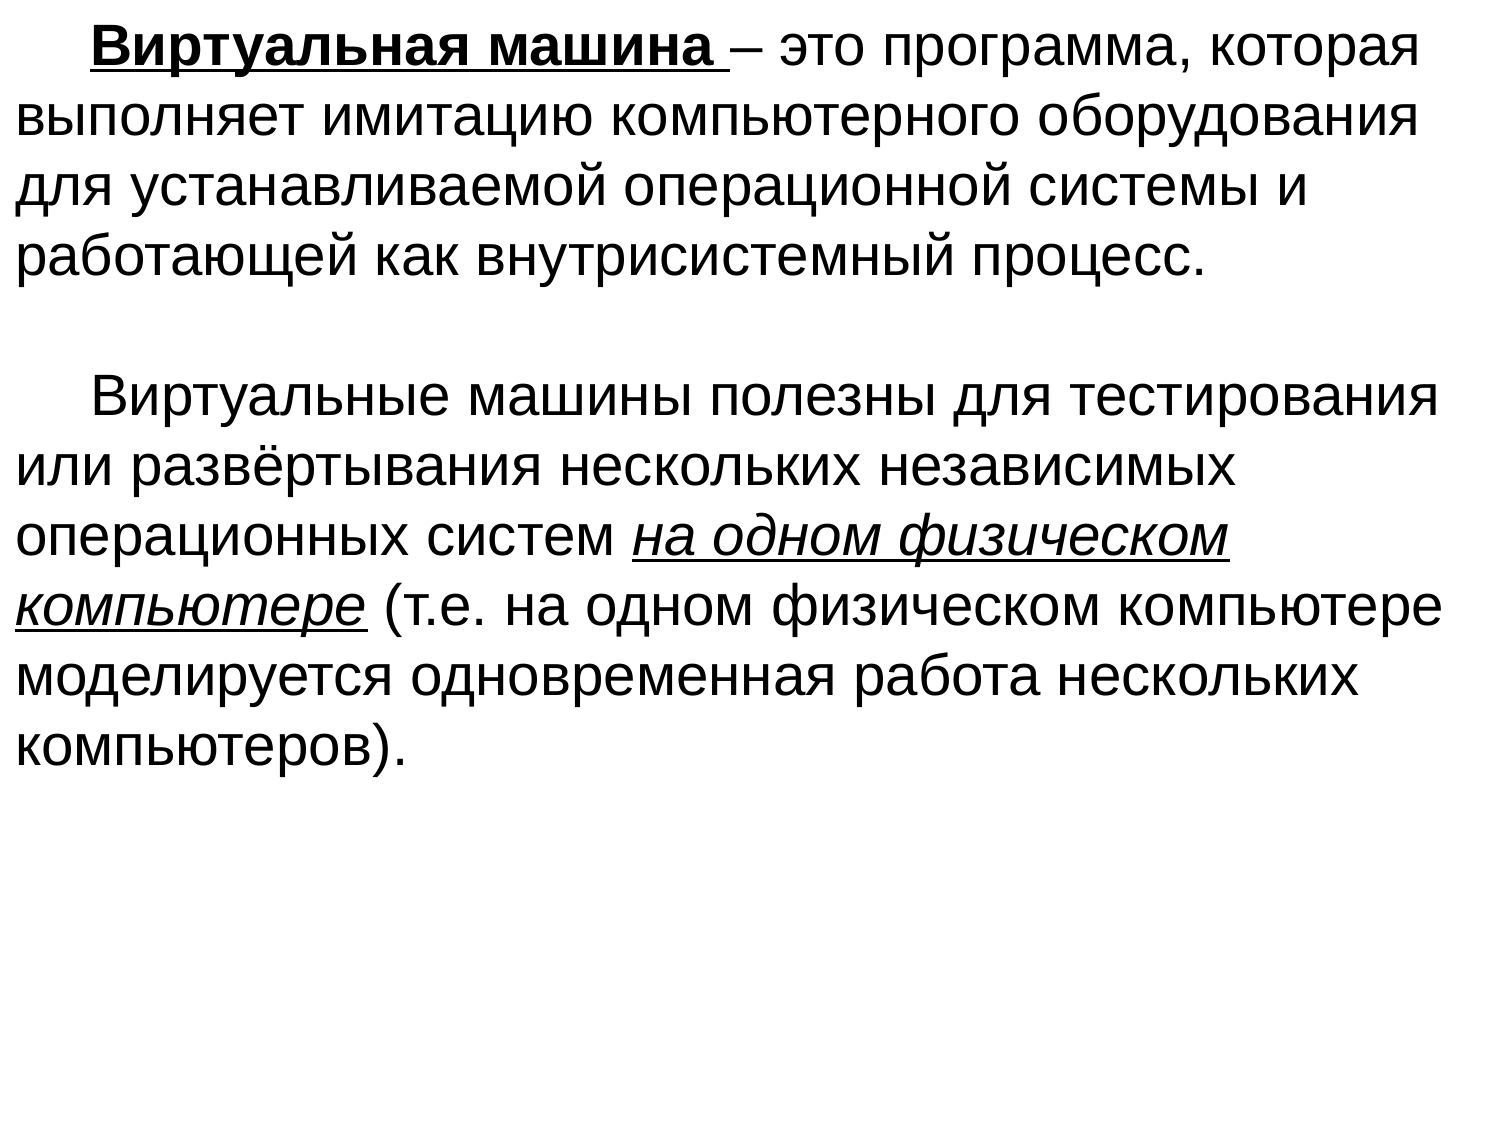

# Виртуальная машина – это программа, которая выполняет имитацию компьютерного оборудования для устанавливаемой операционной системы и работающей как внутрисистемный процесс.

Виртуальные машины полезны для тестирования или развёртывания нескольких независимых операционных систем на одном физическом компьютере (т.е. на одном физическом компьютере моделируется одновременная работа нескольких компьютеров).